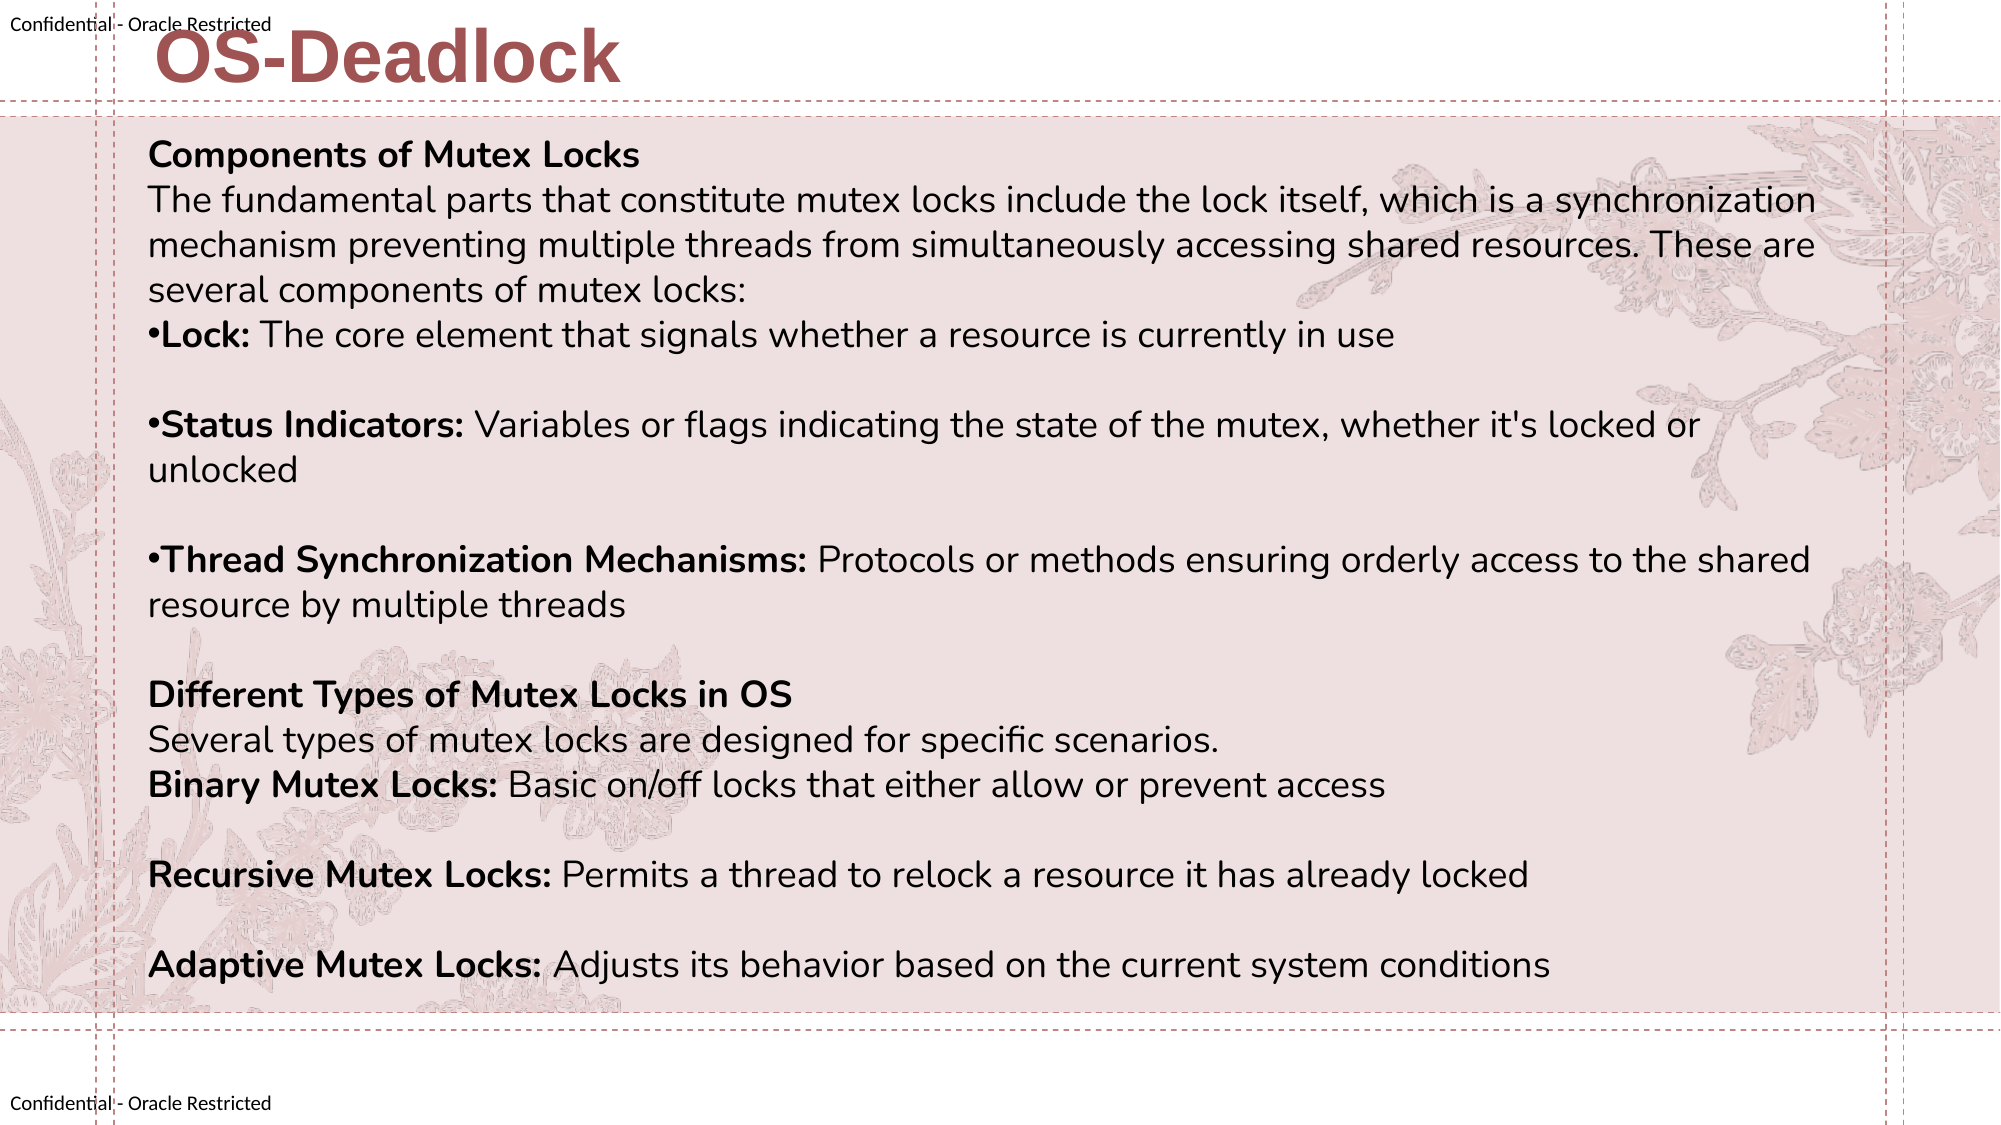

OS-Deadlock
Components of Mutex Locks
The fundamental parts that constitute mutex locks include the lock itself, which is a synchronization mechanism preventing multiple threads from simultaneously accessing shared resources. These are several components of mutex locks:
Lock: The core element that signals whether a resource is currently in use
Status Indicators: Variables or flags indicating the state of the mutex, whether it's locked or unlocked
Thread Synchronization Mechanisms: Protocols or methods ensuring orderly access to the shared resource by multiple threads

Different Types of Mutex Locks in OS
Several types of mutex locks are designed for specific scenarios.
Binary Mutex Locks: Basic on/off locks that either allow or prevent access
Recursive Mutex Locks: Permits a thread to relock a resource it has already locked
Adaptive Mutex Locks: Adjusts its behavior based on the current system conditions